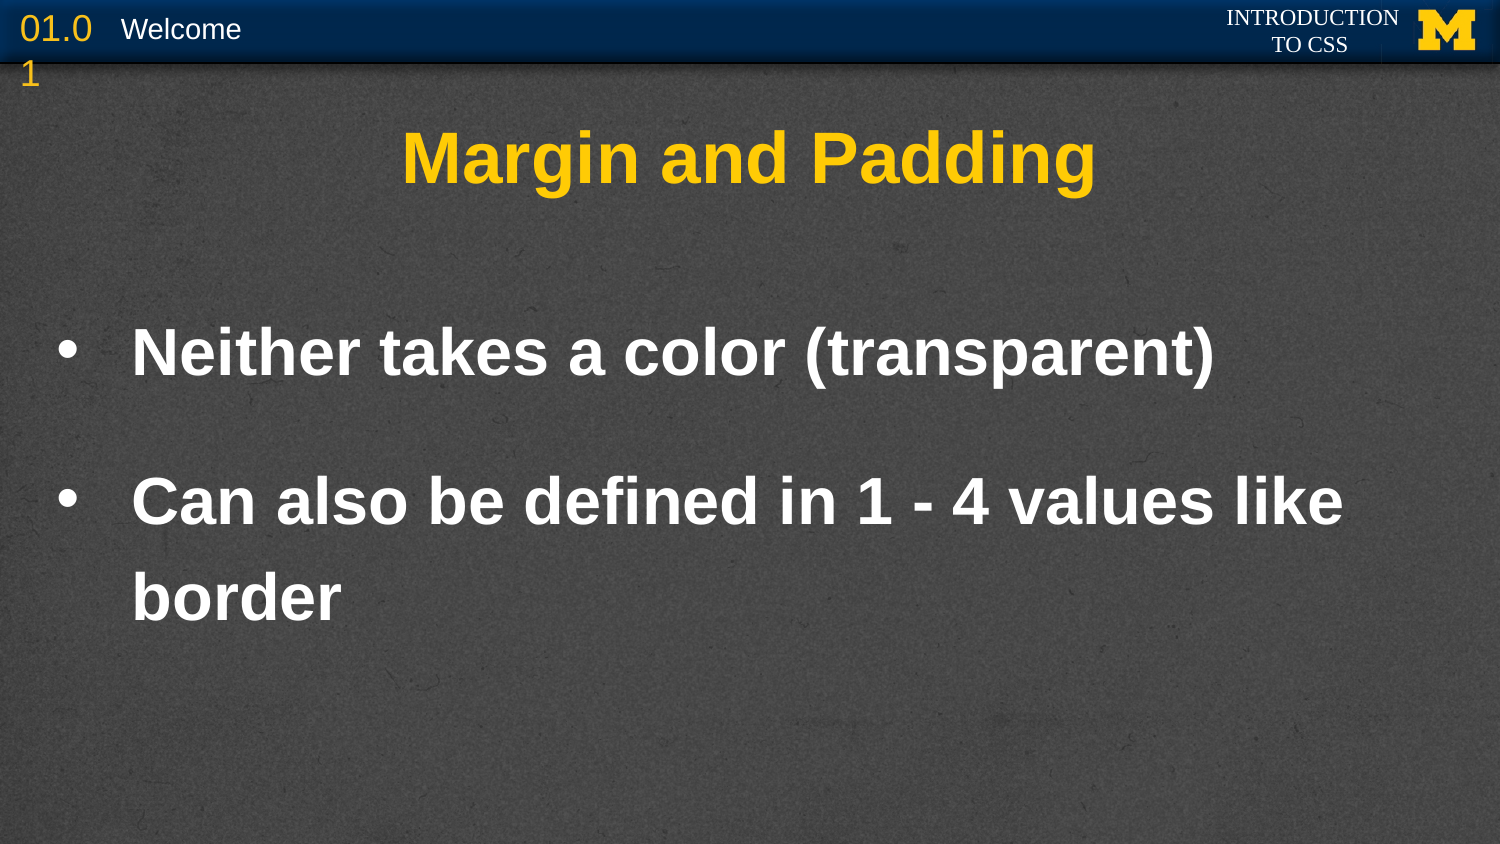

# Margin and Padding
Neither takes a color (transparent)
Can also be defined in 1 - 4 values like border